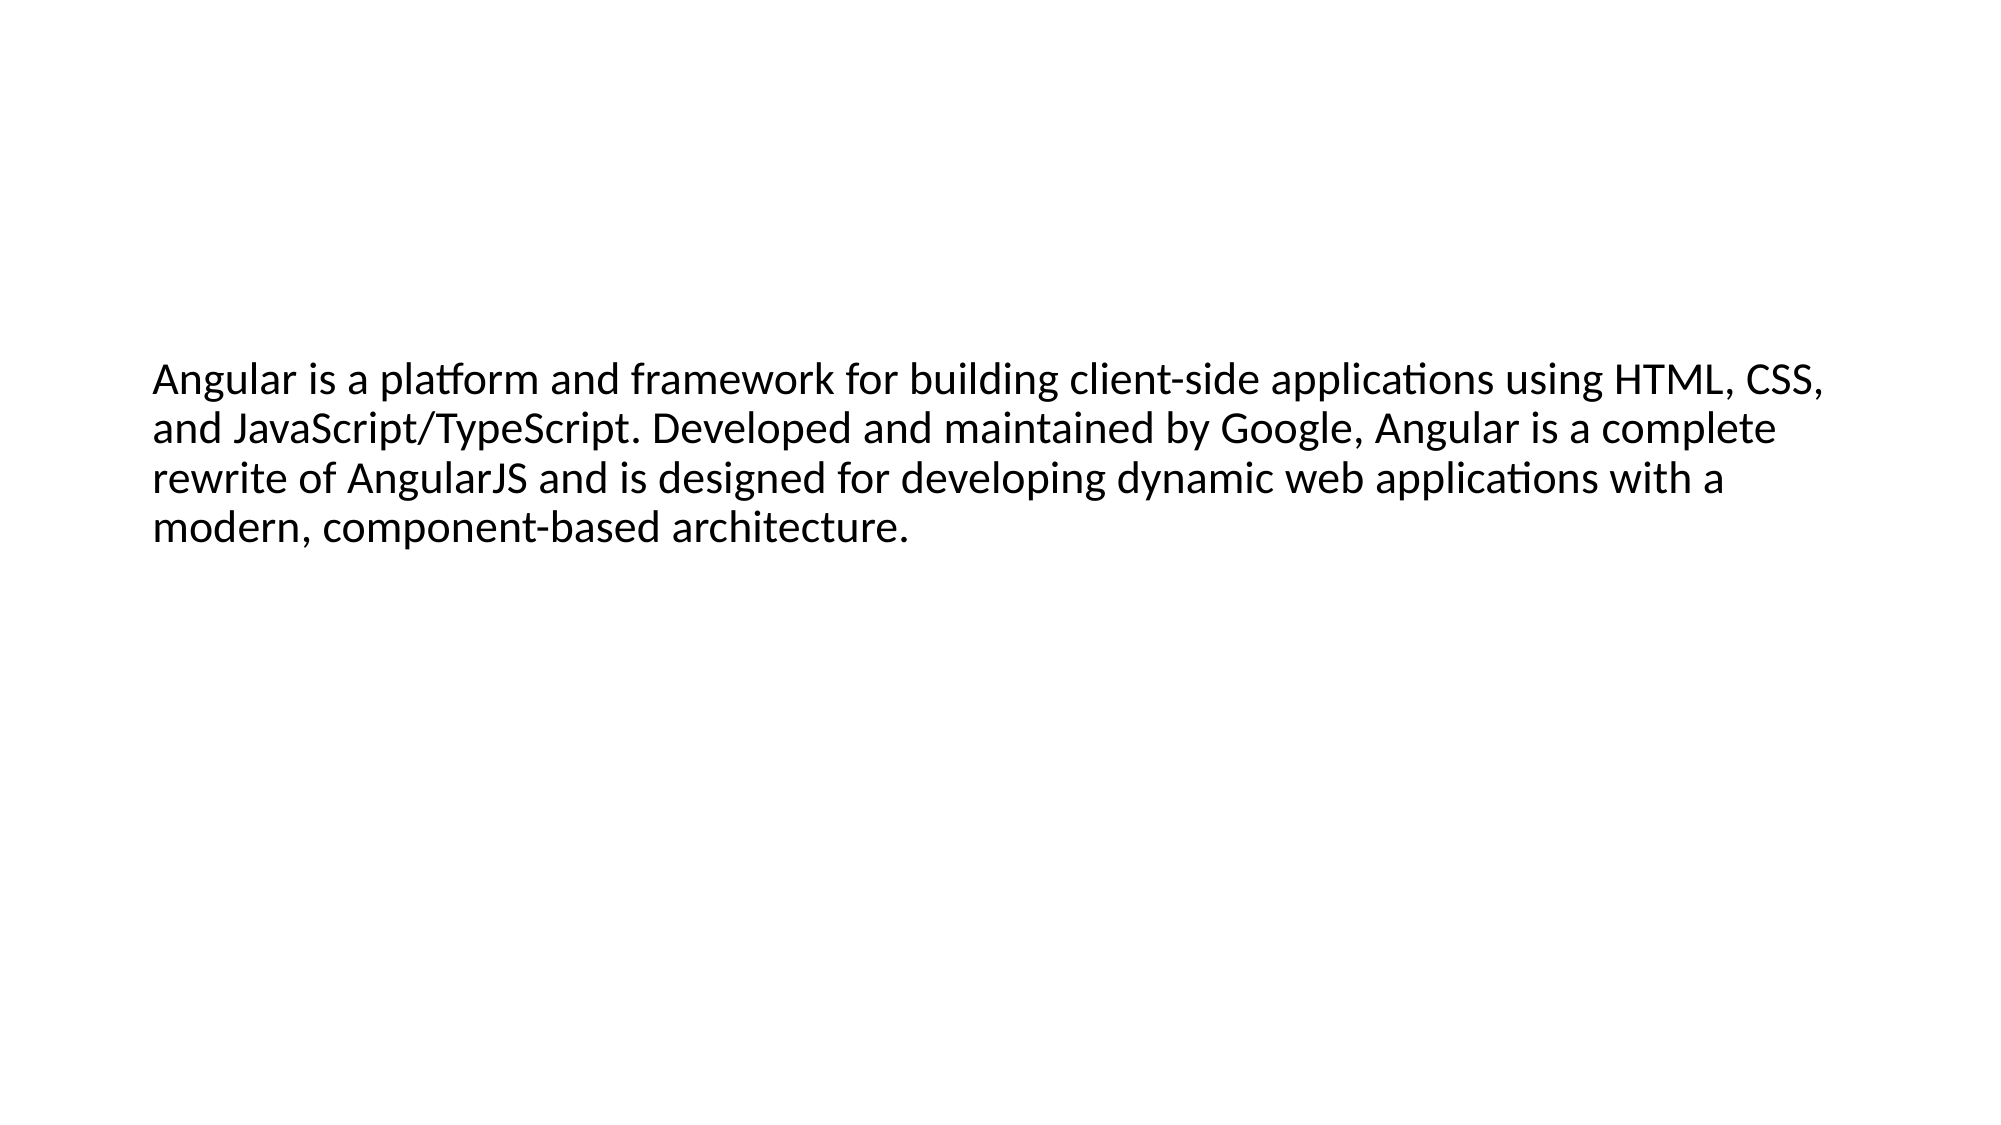

# Angular is a platform and framework for building client-side applications using HTML, CSS, and JavaScript/TypeScript. Developed and maintained by Google, Angular is a complete rewrite of AngularJS and is designed for developing dynamic web applications with a modern, component-based architecture.